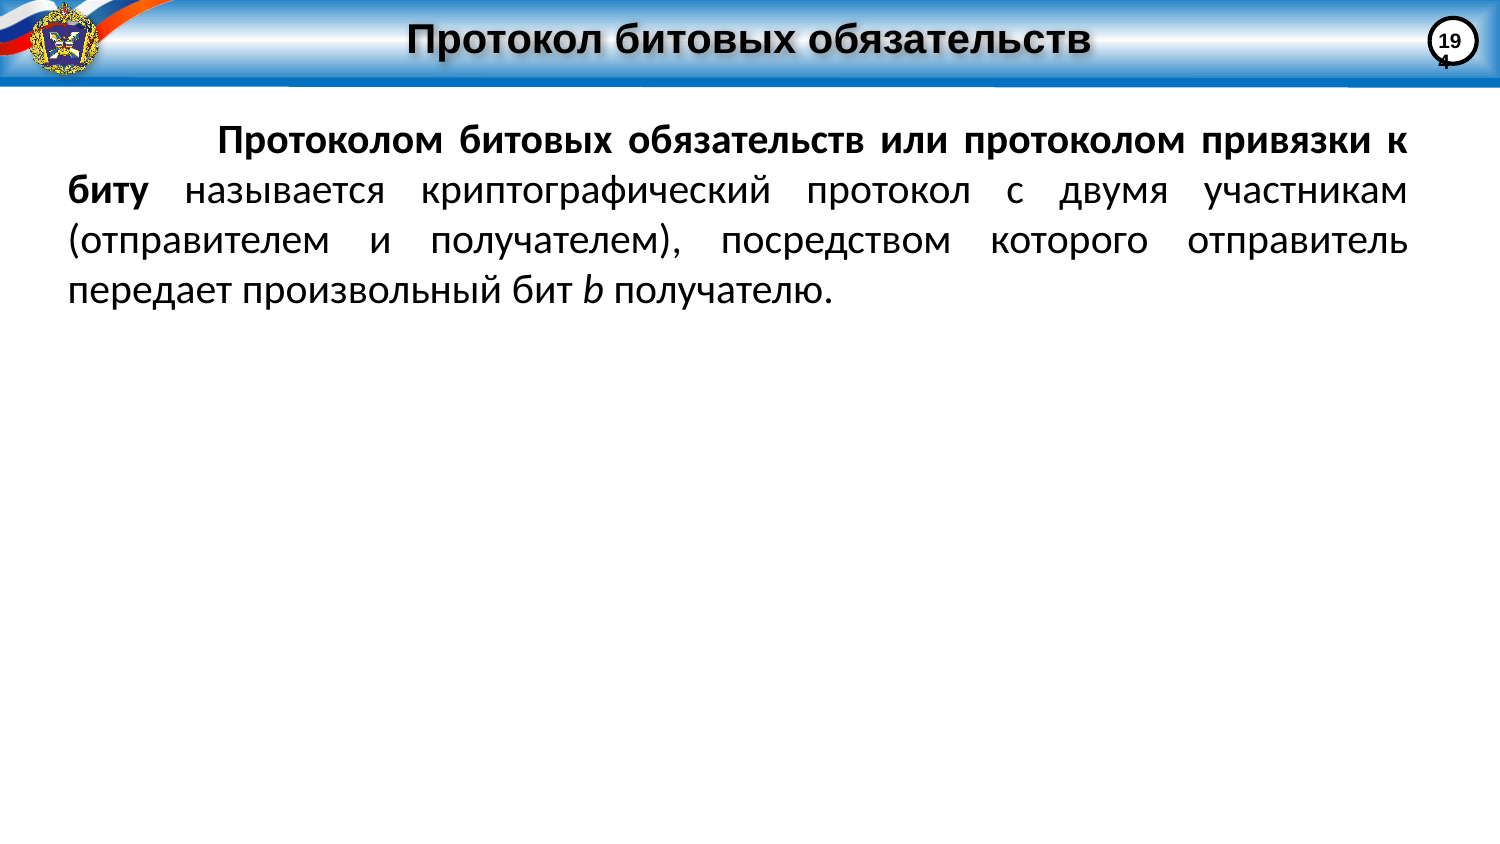

194
# Протокол битовых обязательств
	Протоколом битовых обязательств или протоколом привязки к биту называется криптографический протокол с двумя участникам (отправителем и получателем), посредством которого отправитель передает произвольный бит b получателю.